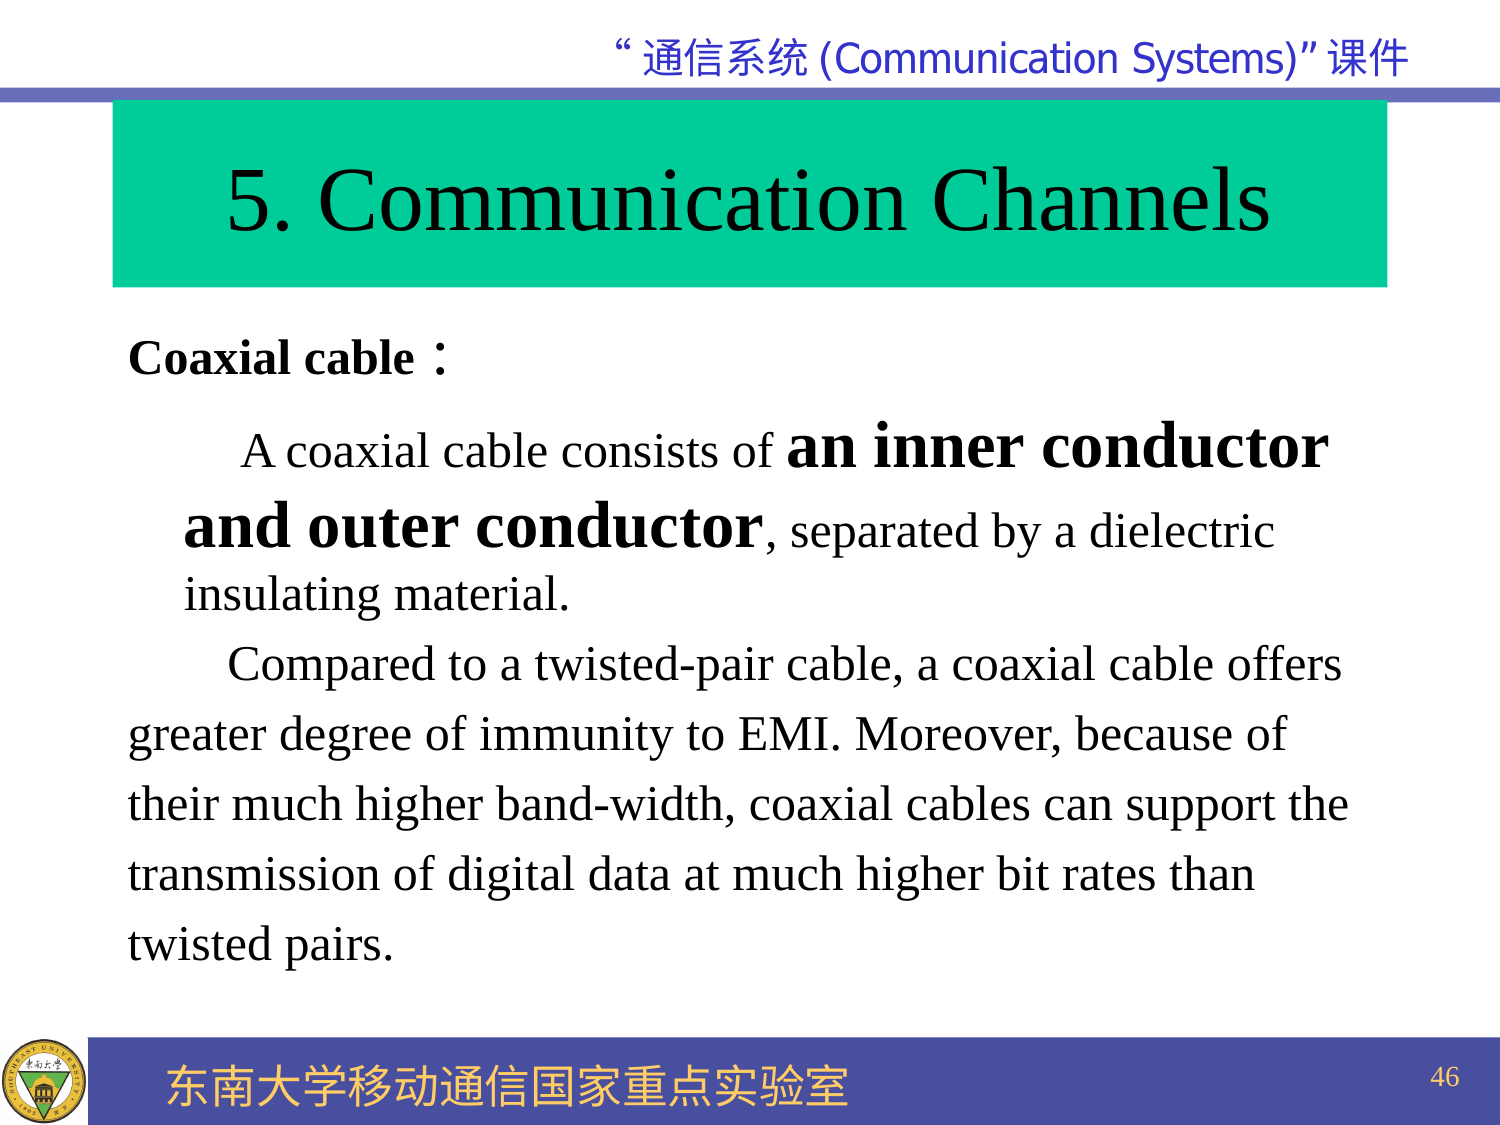

# 5. Communication Channels
Coaxial cable :
         A coaxial cable consists of an inner conductor and outer conductor, separated by a dielectric insulating material.
        Compared to a twisted-pair cable, a coaxial cable offers
greater degree of immunity to EMI. Moreover, because of
their much higher band-width, coaxial cables can support the
transmission of digital data at much higher bit rates than
twisted pairs.
46